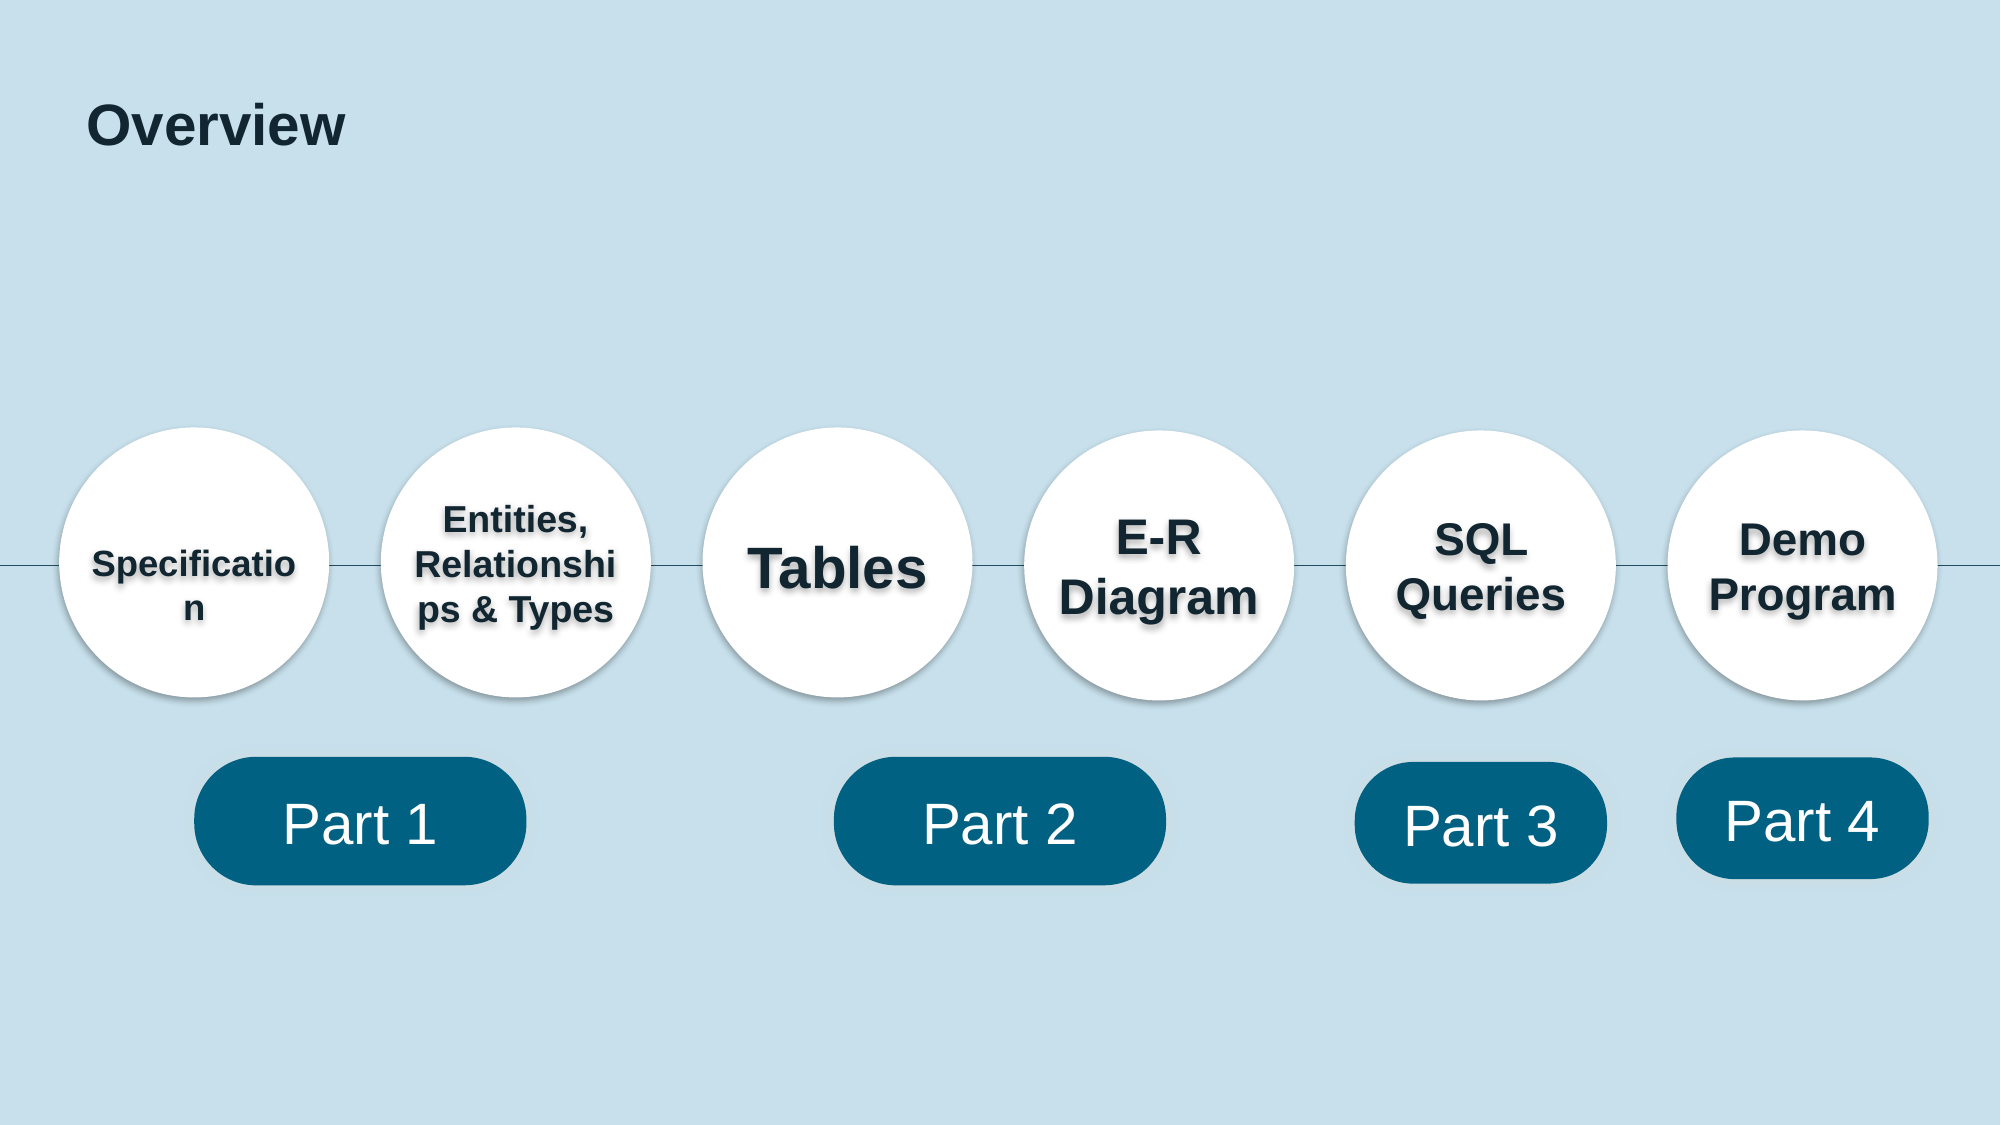

Overview

Specification

Entities, Relationships & Types

Tables

E-R Diagram

SQL Queries

Demo Program
Part 1
Part 2
Part 4
Part 3